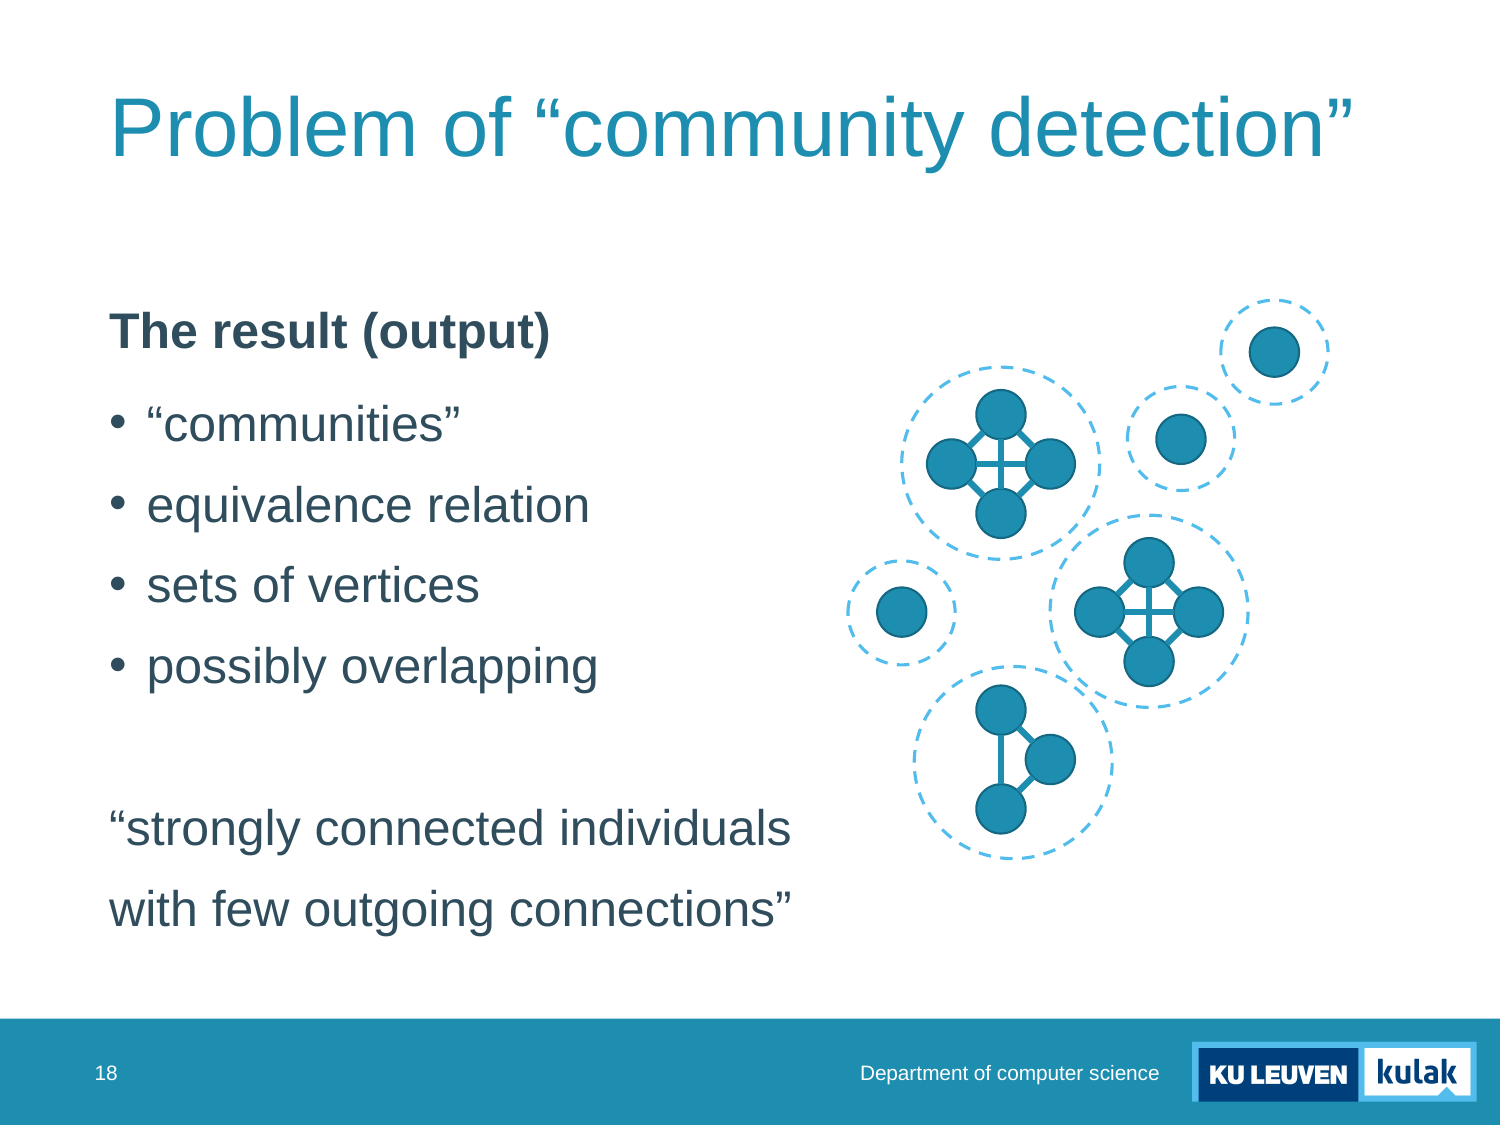

# Problem of “community detection”
The result (output)

“communities”
equivalence relation
sets of vertices
possibly overlapping

“strongly connected individuals
with few outgoing connections”

Department of computer science
18